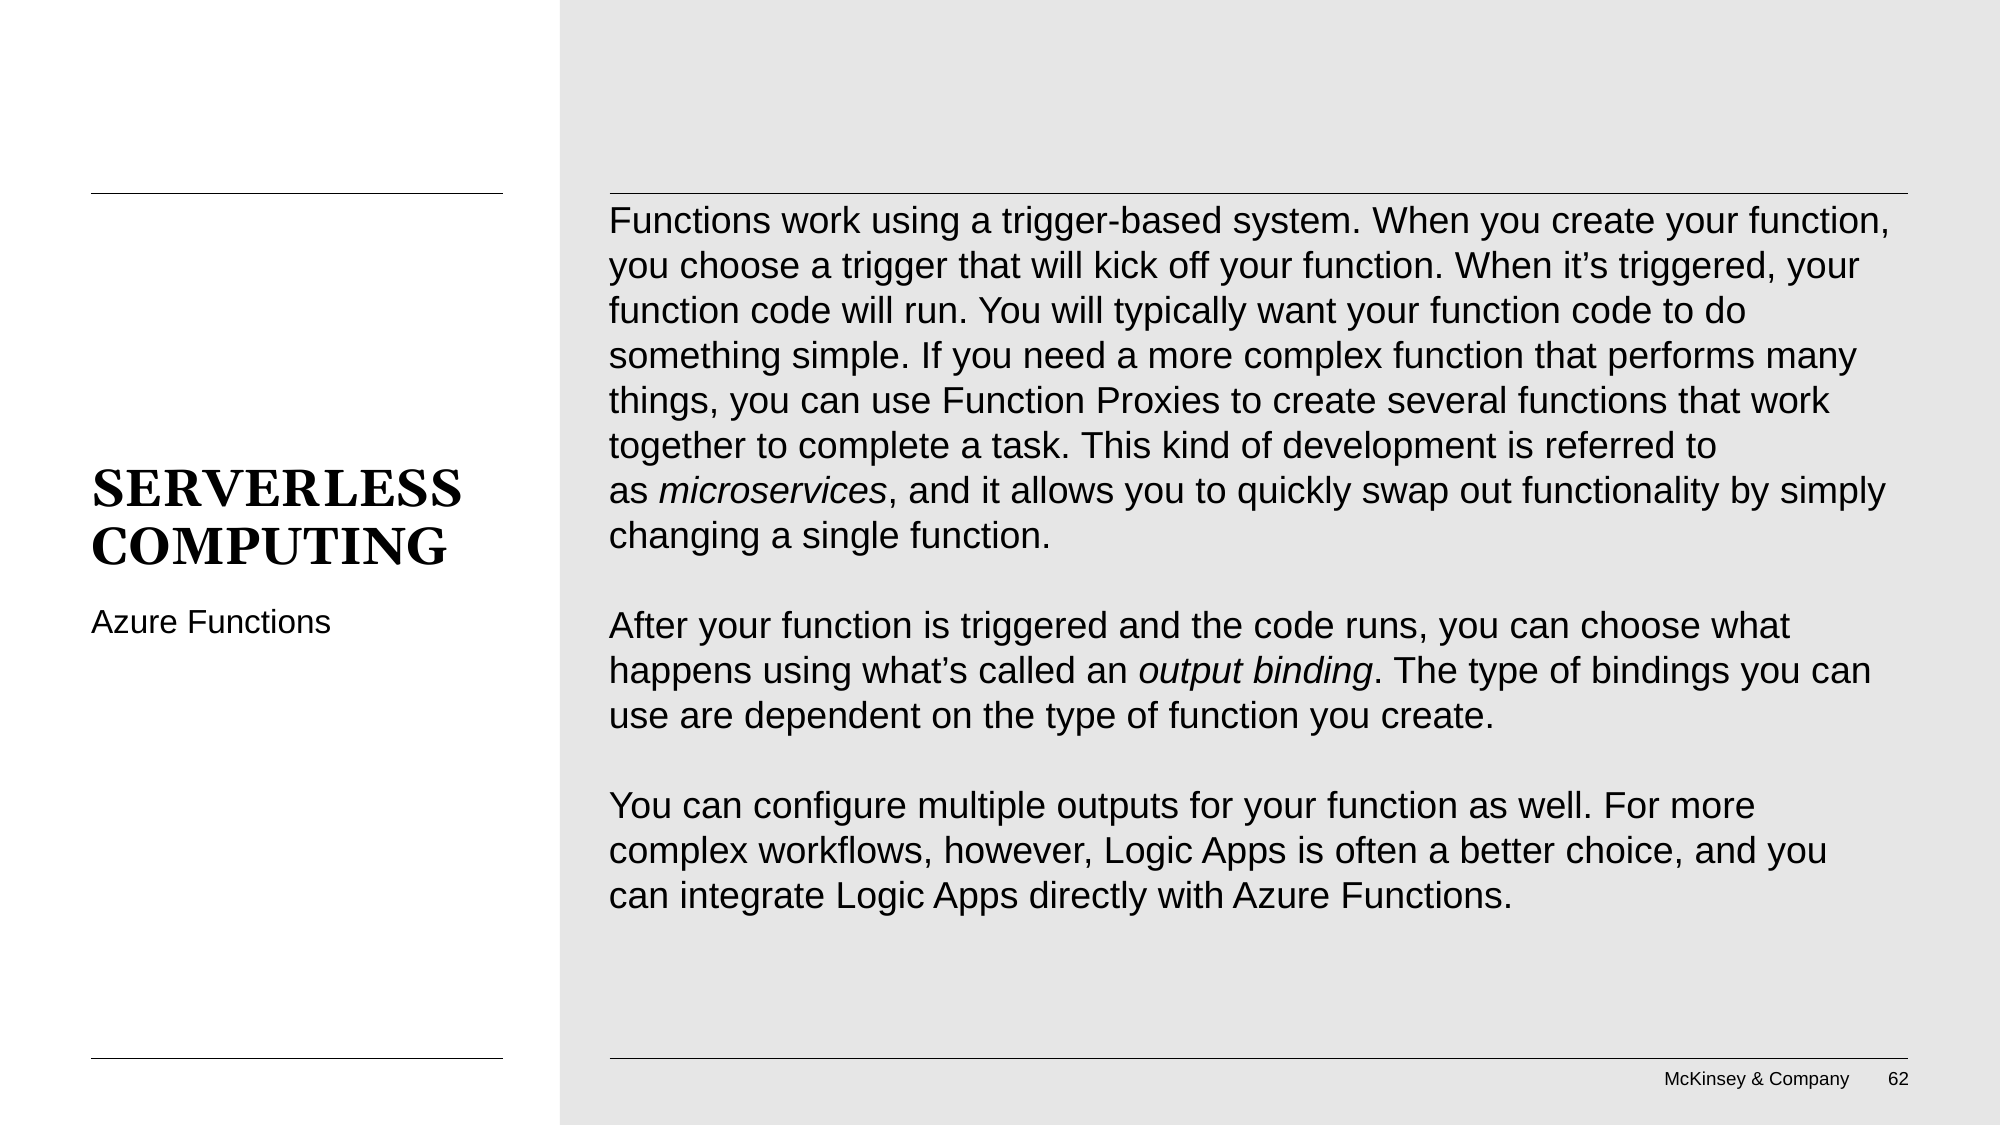

Functions work using a trigger-based system. When you create your function, you choose a trigger that will kick off your function. When it’s triggered, your function code will run. You will typically want your function code to do something simple. If you need a more complex function that performs many things, you can use Function Proxies to create several functions that work together to complete a task. This kind of development is referred to as microservices, and it allows you to quickly swap out functionality by simply changing a single function.

After your function is triggered and the code runs, you can choose what happens using what’s called an output binding. The type of bindings you can use are dependent on the type of function you create.

You can configure multiple outputs for your function as well. For more complex workflows, however, Logic Apps is often a better choice, and you can integrate Logic Apps directly with Azure Functions.

# Serverless computing
Azure Functions